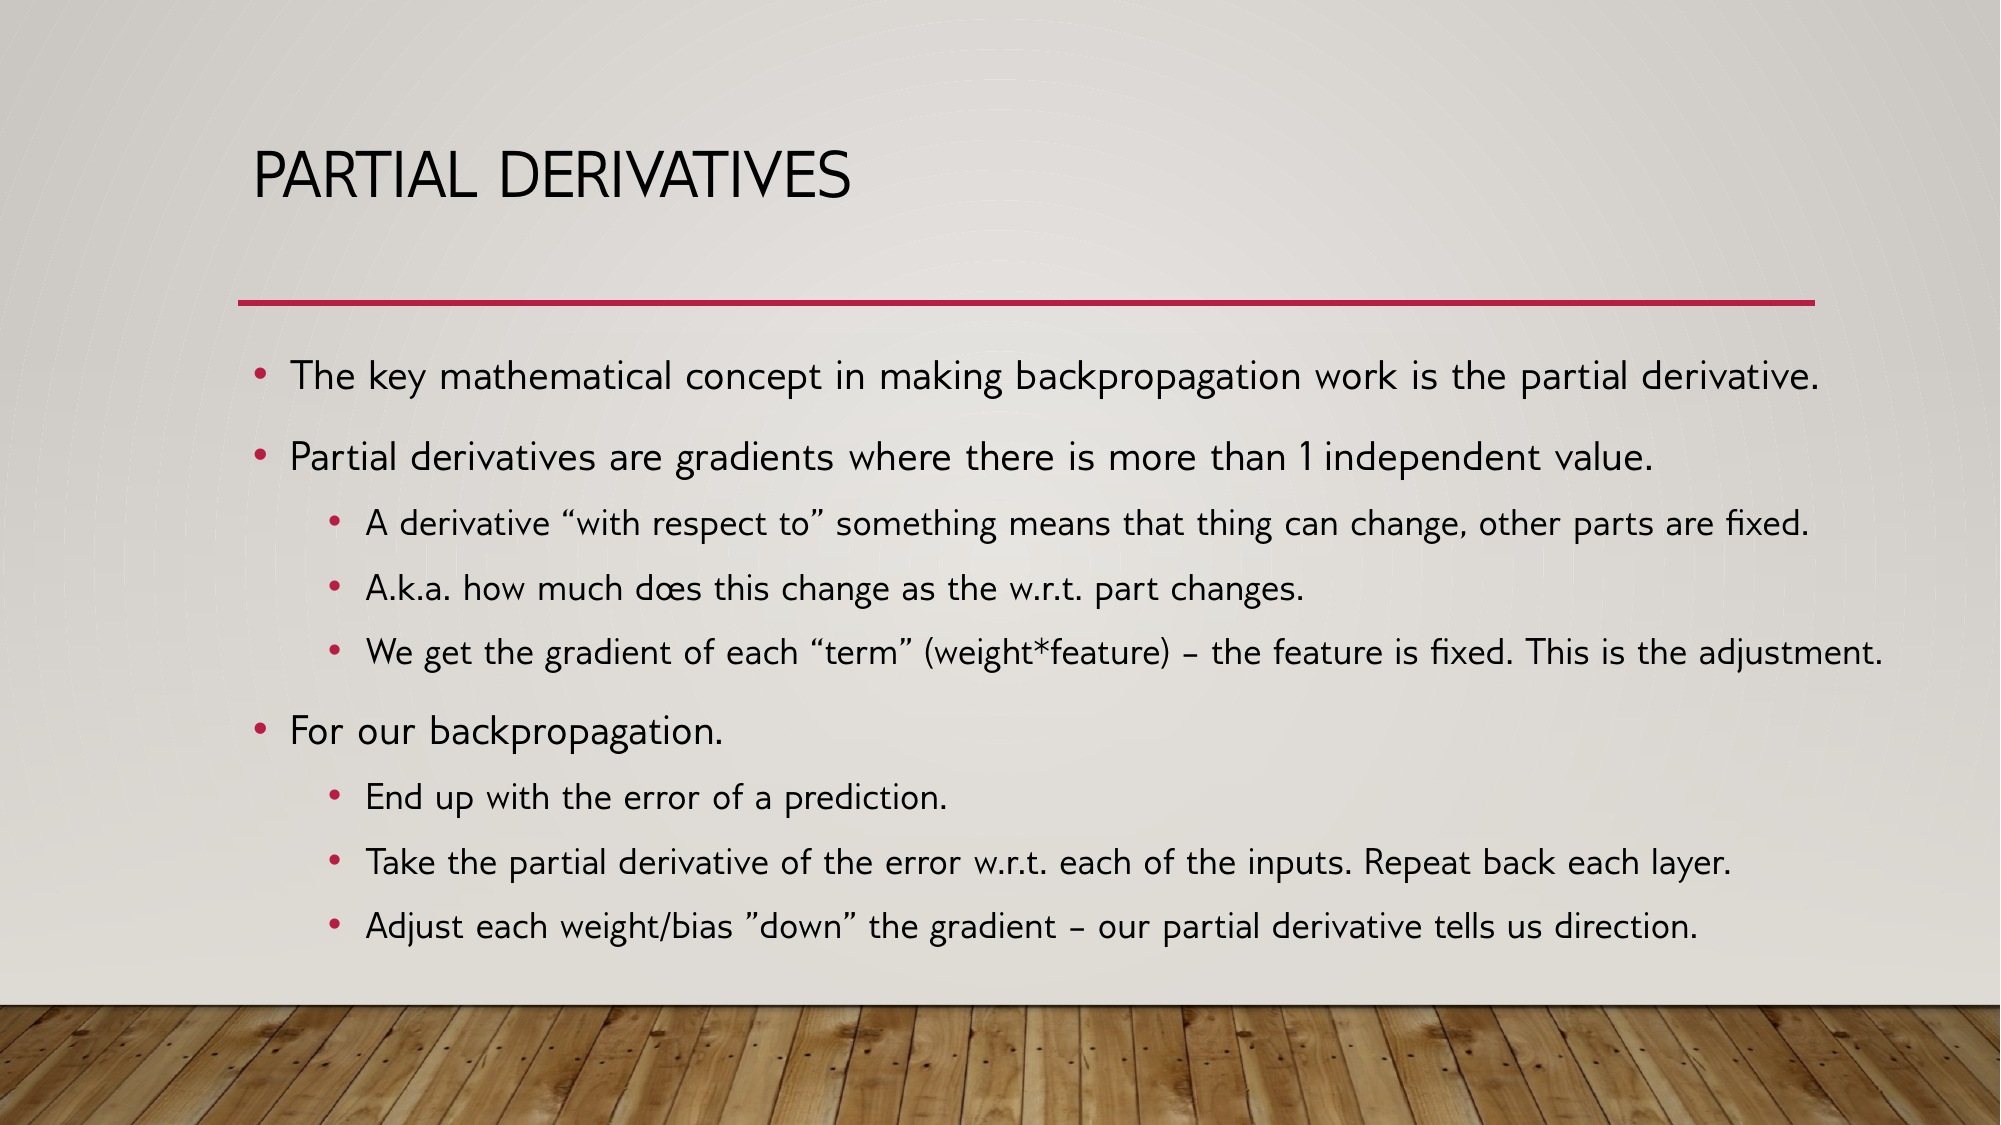

# Partial derivatives
The key mathematical concept in making backpropagation work is the partial derivative.
Partial derivatives are gradients where there is more than 1 independent value.
A derivative “with respect to” something means that thing can change, other parts are fixed.
A.k.a. how much does this change as the w.r.t. part changes.
We get the gradient of each “term” (weight*feature) – the feature is fixed. This is the adjustment.
For our backpropagation.
End up with the error of a prediction.
Take the partial derivative of the error w.r.t. each of the inputs. Repeat back each layer.
Adjust each weight/bias ”down” the gradient – our partial derivative tells us direction.